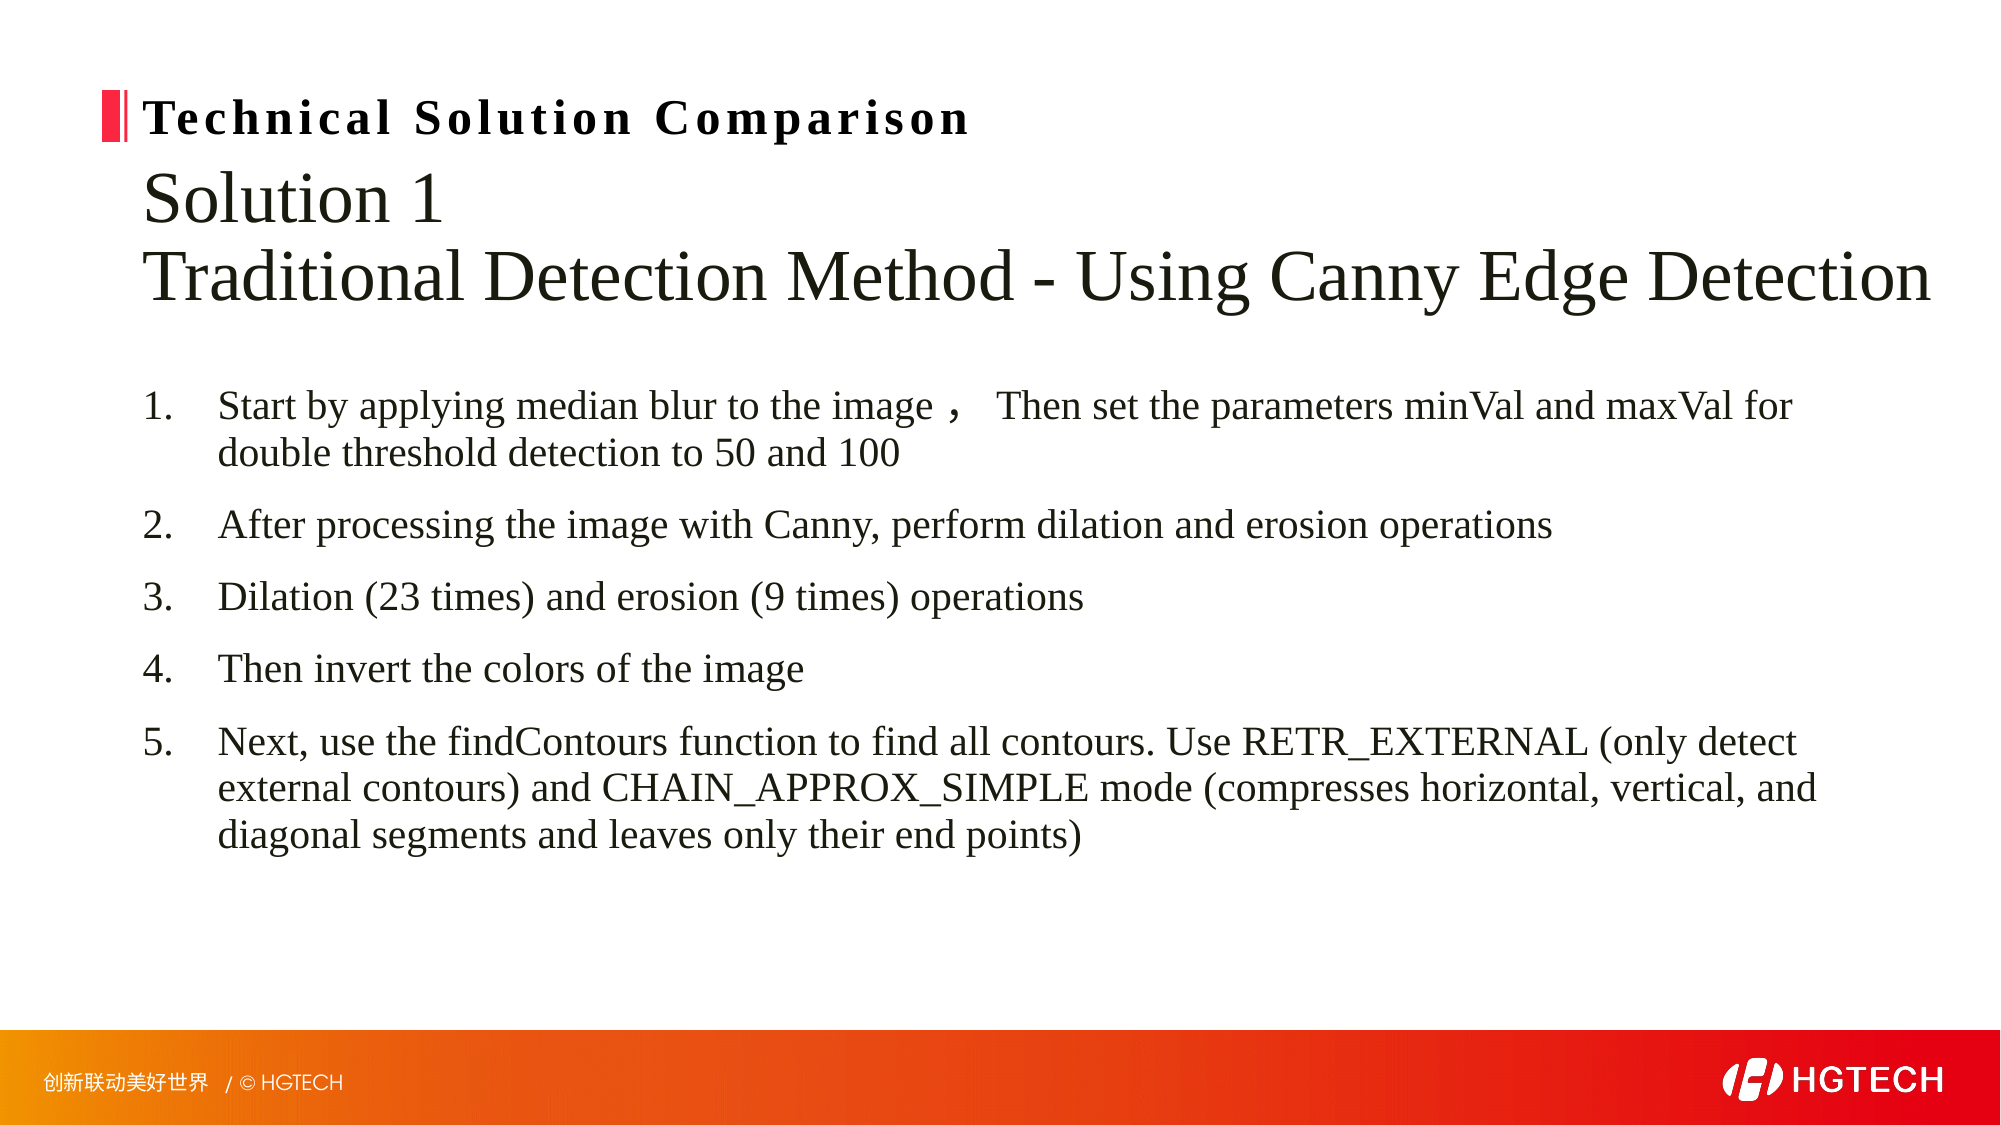

Technical Solution Comparison
Solution 1
Traditional Detection Method - Using Canny Edge Detection
Start by applying median blur to the image，Then set the parameters minVal and maxVal for double threshold detection to 50 and 100
After processing the image with Canny, perform dilation and erosion operations
Dilation (23 times) and erosion (9 times) operations
Then invert the colors of the image
Next, use the findContours function to find all contours. Use RETR_EXTERNAL (only detect external contours) and CHAIN_APPROX_SIMPLE mode (compresses horizontal, vertical, and diagonal segments and leaves only their end points)